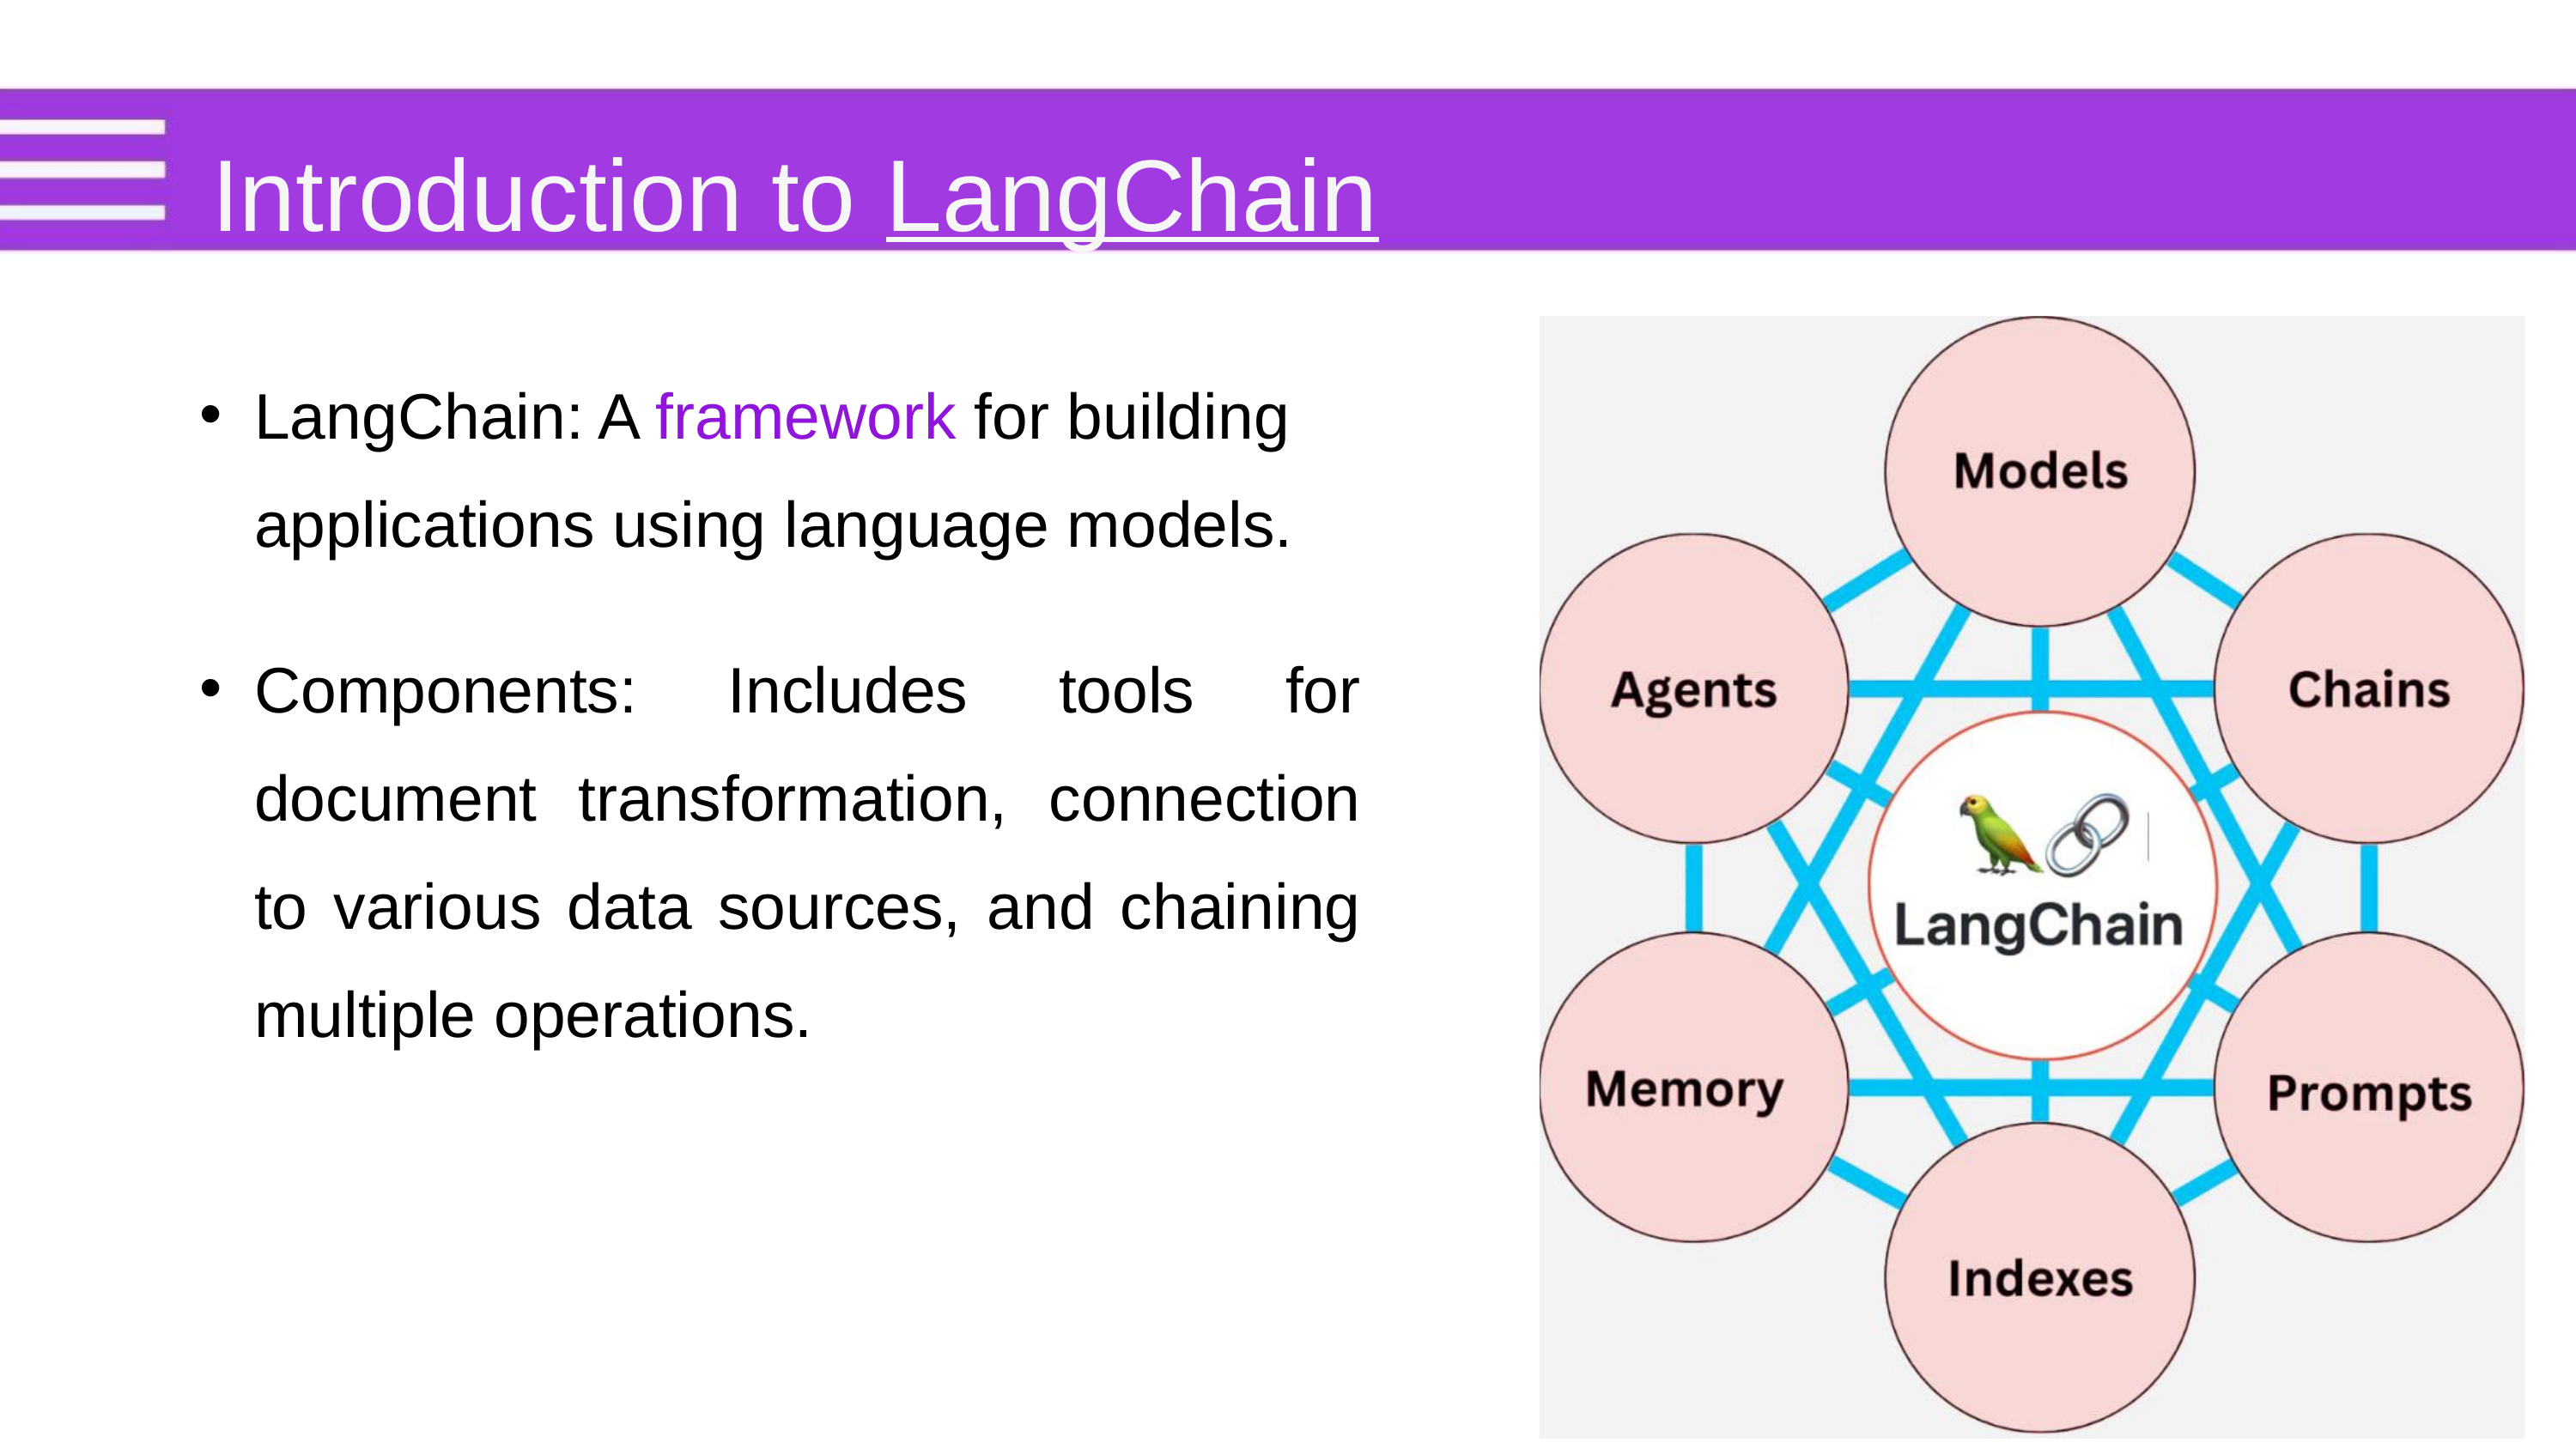

Introduction to LangChain

LangChain: A framework for building applications using language models.

Components: Includes tools for document transformation, connection to various data sources, and chaining multiple operations.